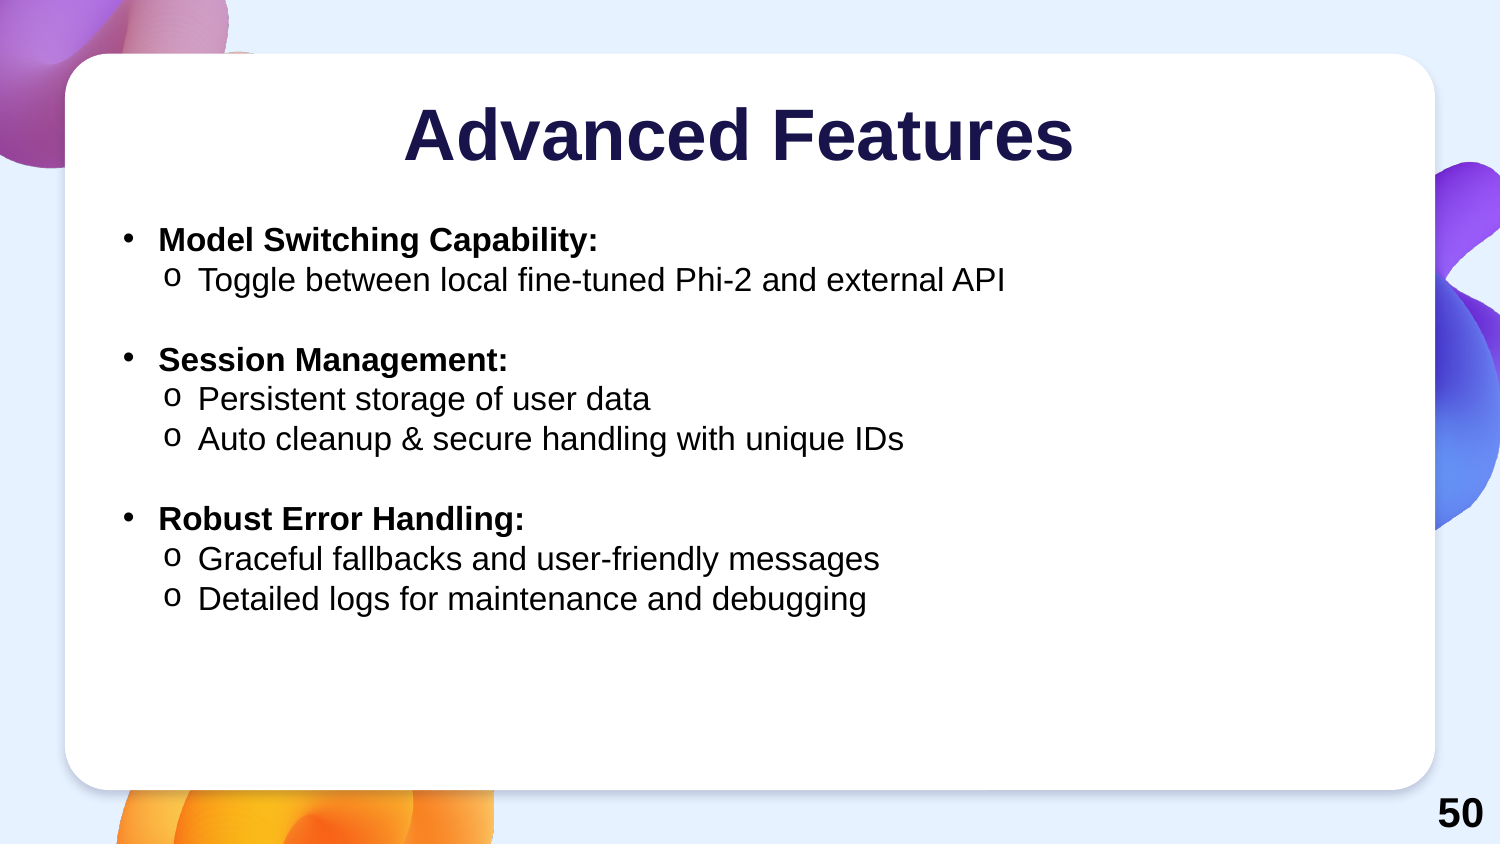

# Advanced Features
Model Switching Capability:
Toggle between local fine-tuned Phi-2 and external API

Session Management:
Persistent storage of user data
Auto cleanup & secure handling with unique IDs

Robust Error Handling:
Graceful fallbacks and user-friendly messages
Detailed logs for maintenance and debugging

50